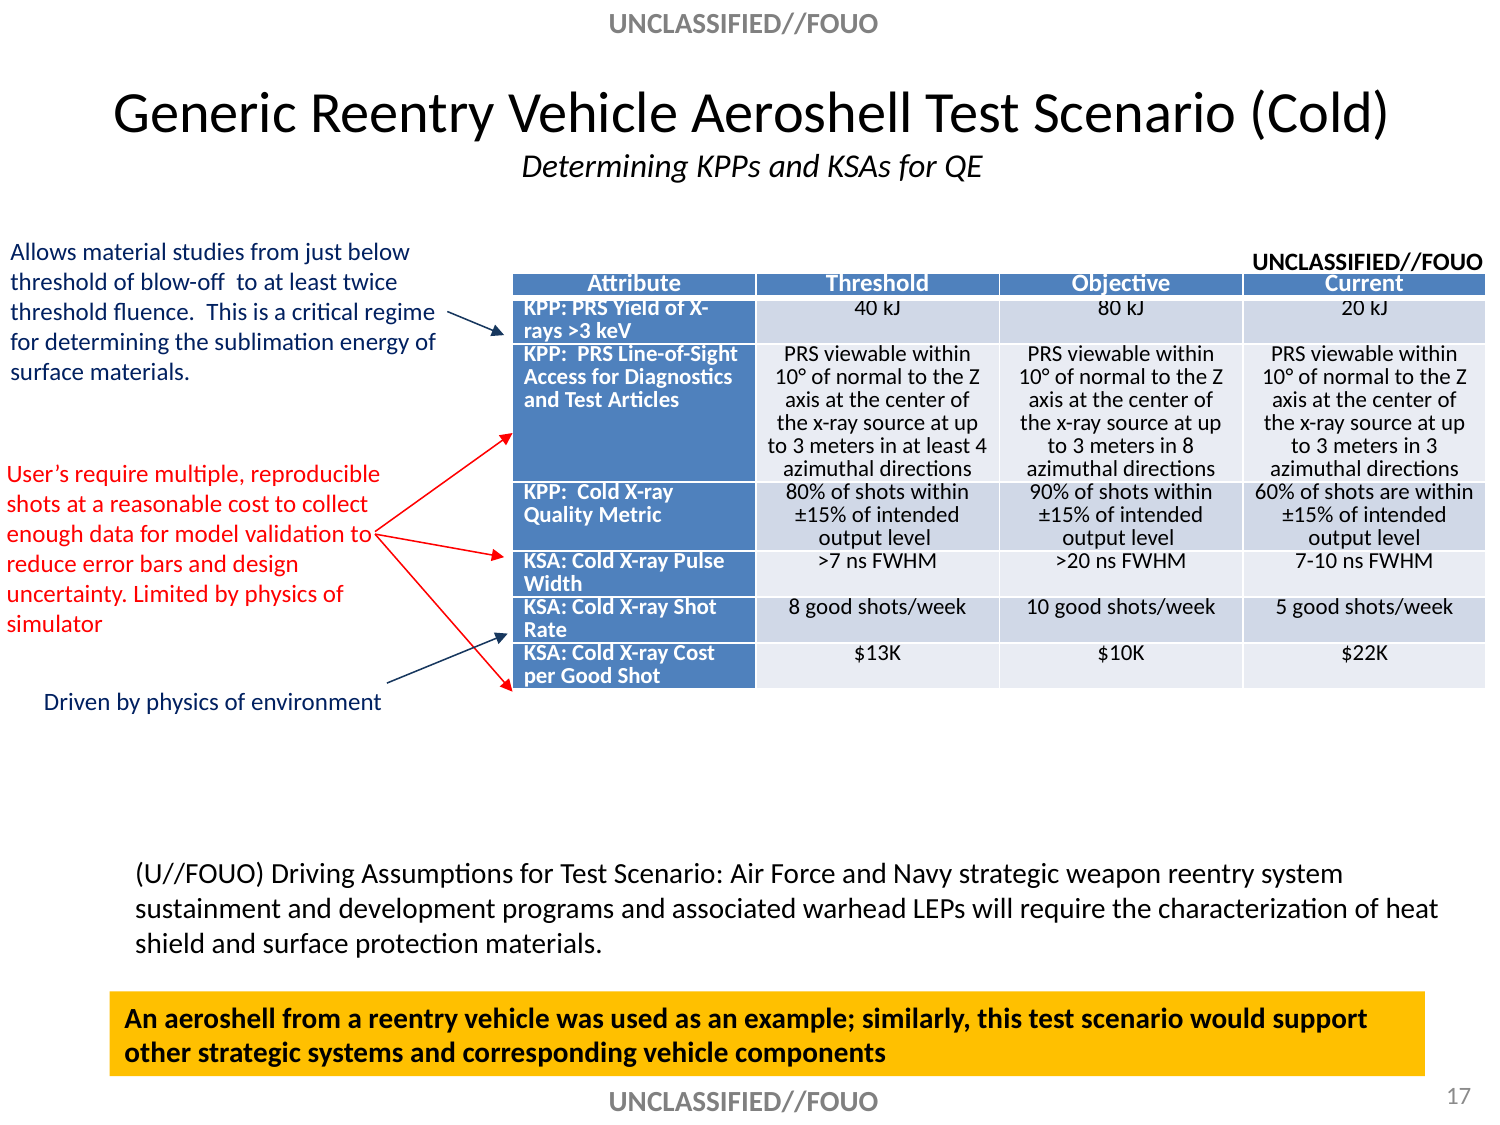

# Generic Reentry Vehicle Aeroshell Test Scenario (Cold) Determining KPPs and KSAs for QE
Allows material studies from just below threshold of blow-off  to at least twice threshold fluence.  This is a critical regime for determining the sublimation energy of surface materials.
UNCLASSIFIED//FOUO
| Attribute | Threshold | Objective | Current |
| --- | --- | --- | --- |
| KPP: PRS Yield of X-rays >3 keV | 40 kJ | 80 kJ | 20 kJ |
| KPP: PRS Line-of-Sight Access for Diagnostics and Test Articles | PRS viewable within 10° of normal to the Z axis at the center of the x-ray source at up to 3 meters in at least 4 azimuthal directions | PRS viewable within 10° of normal to the Z axis at the center of the x-ray source at up to 3 meters in 8 azimuthal directions | PRS viewable within 10° of normal to the Z axis at the center of the x-ray source at up to 3 meters in 3 azimuthal directions |
| KPP: Cold X-ray Quality Metric | 80% of shots within ±15% of intended output level | 90% of shots within ±15% of intended output level | 60% of shots are within ±15% of intended output level |
| KSA: Cold X-ray Pulse Width | >7 ns FWHM | >20 ns FWHM | 7-10 ns FWHM |
| KSA: Cold X-ray Shot Rate | 8 good shots/week | 10 good shots/week | 5 good shots/week |
| KSA: Cold X-ray Cost per Good Shot | $13K | $10K | $22K |
User’s require multiple, reproducible shots at a reasonable cost to collect enough data for model validation to reduce error bars and design uncertainty. Limited by physics of simulator
Driven by physics of environment
(U//FOUO) Driving Assumptions for Test Scenario: Air Force and Navy strategic weapon reentry system sustainment and development programs and associated warhead LEPs will require the characterization of heat shield and surface protection materials.
An aeroshell from a reentry vehicle was used as an example; similarly, this test scenario would support other strategic systems and corresponding vehicle components
17